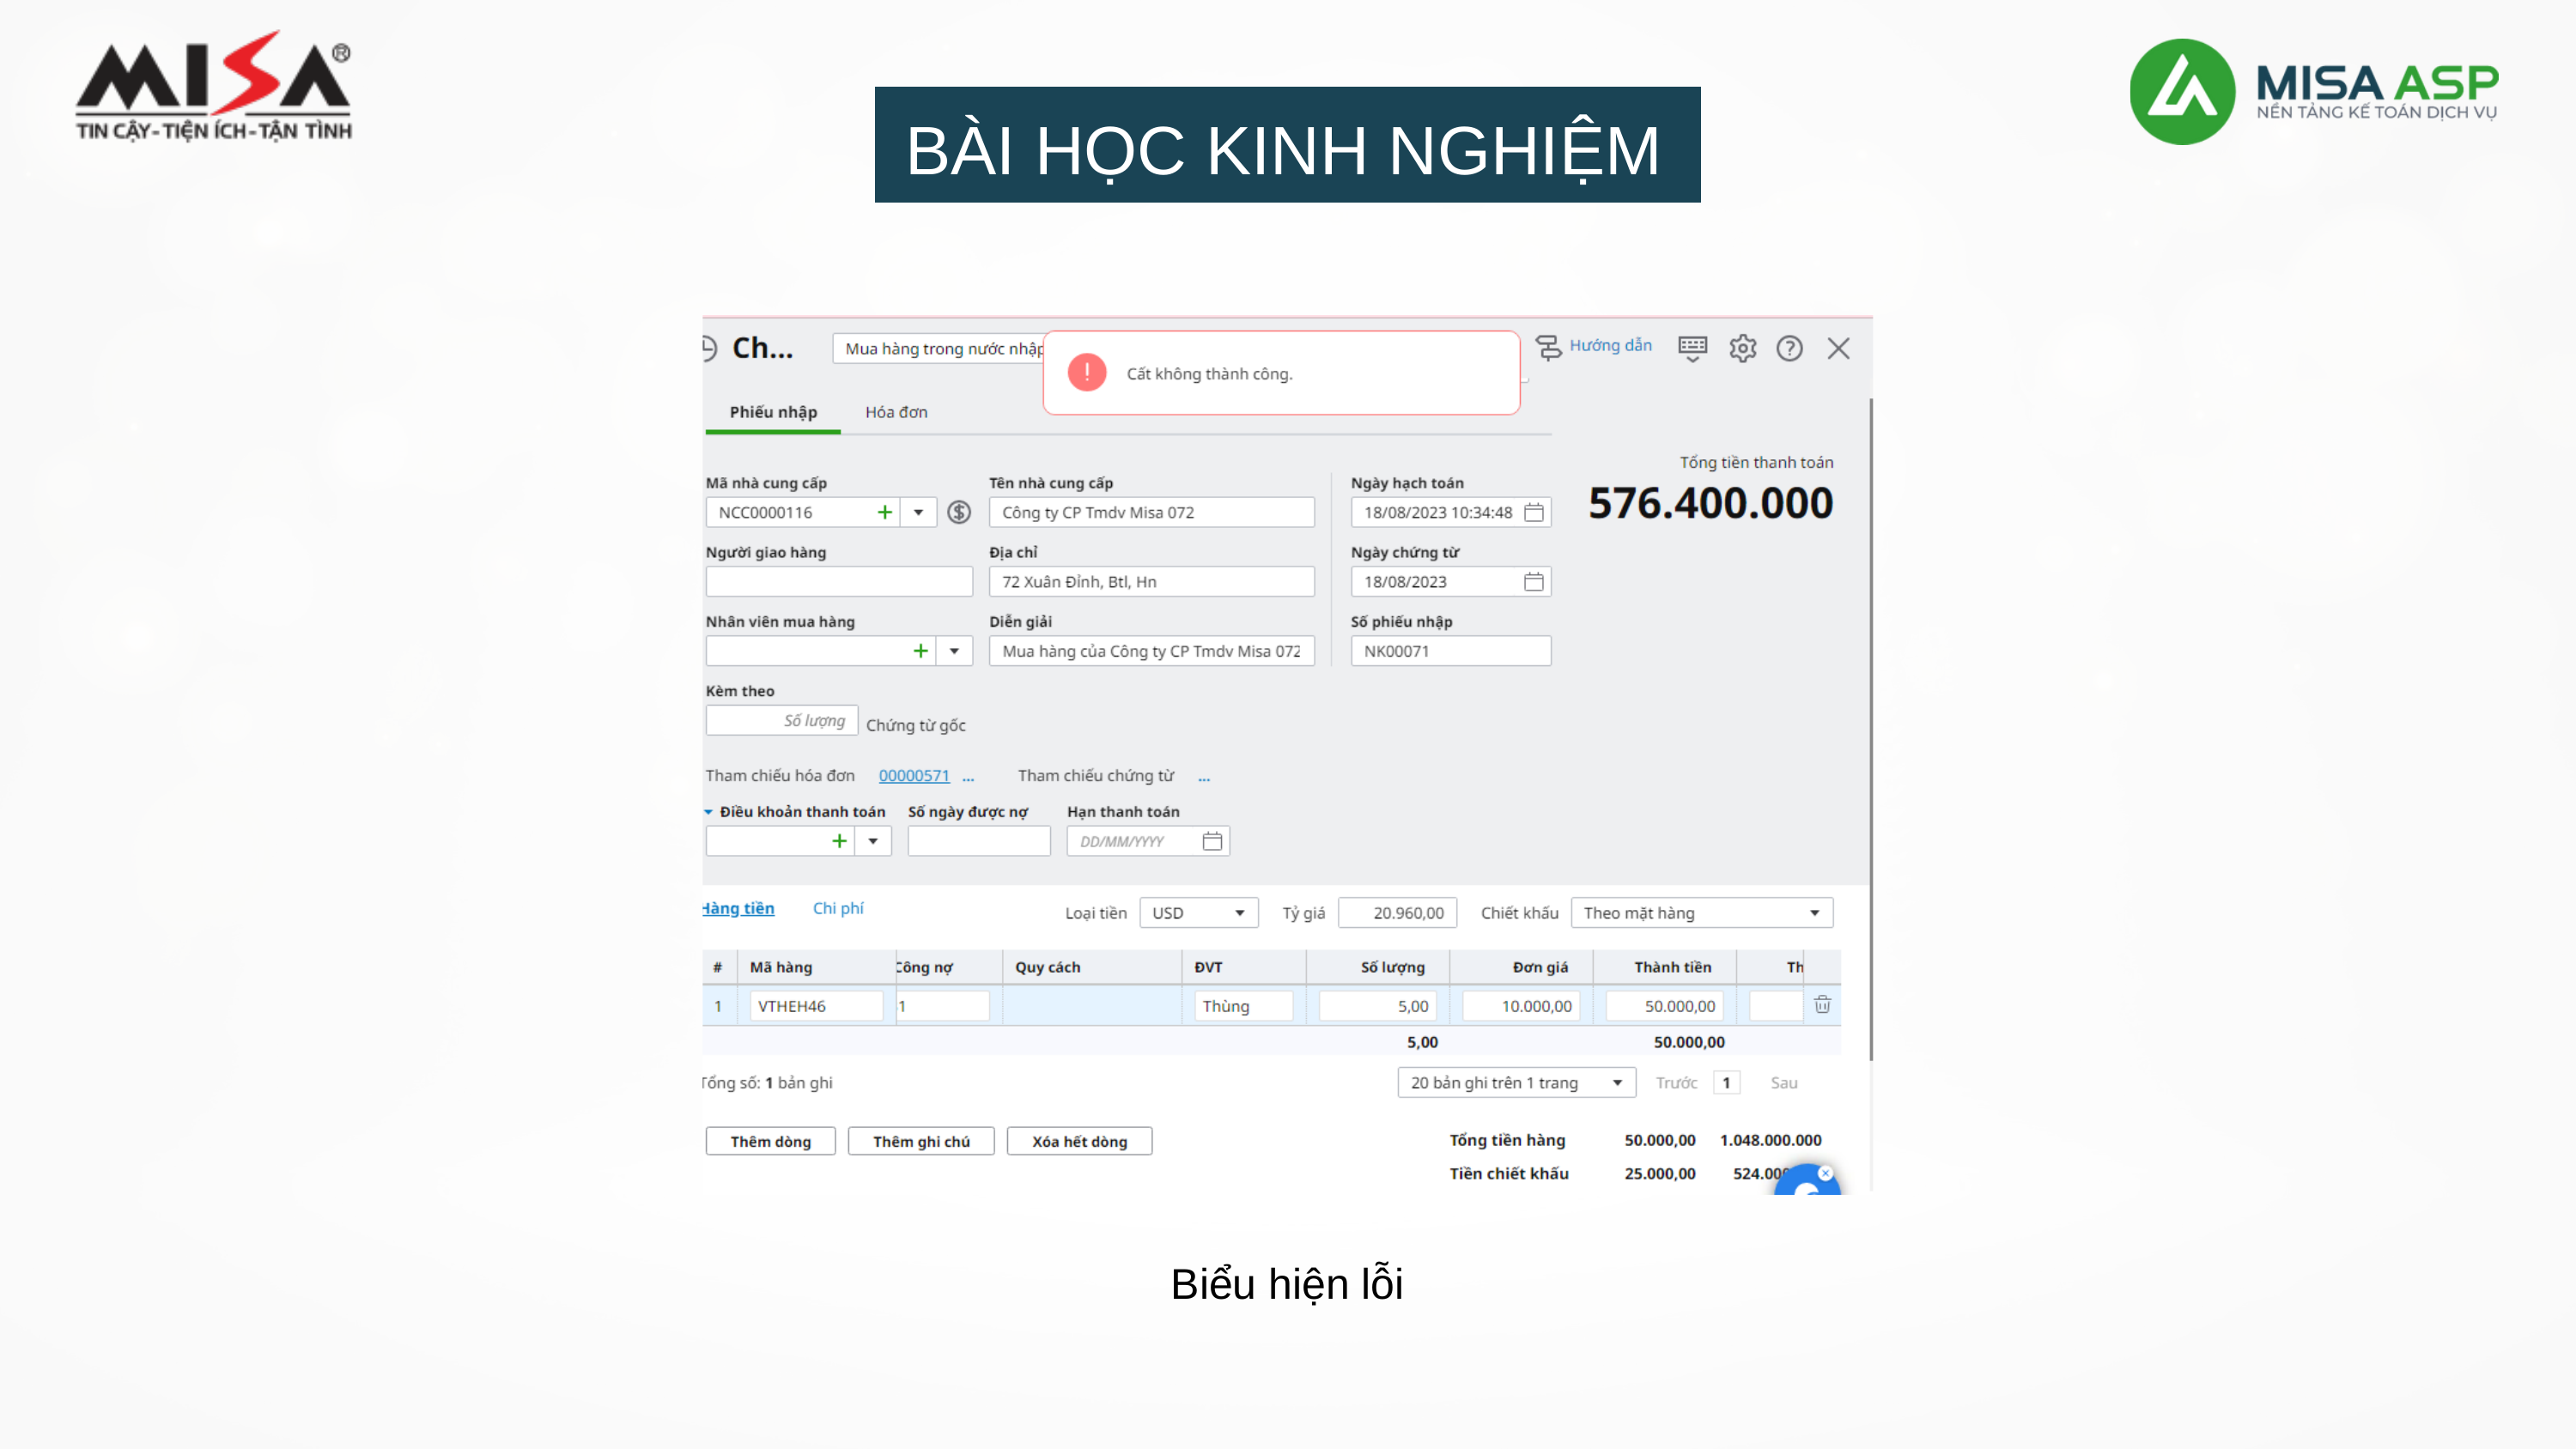

BÀI HỌC KINH NGHIỆM
của các đơn vị Kế toán dịch vụ

Biểu hiện lỗi